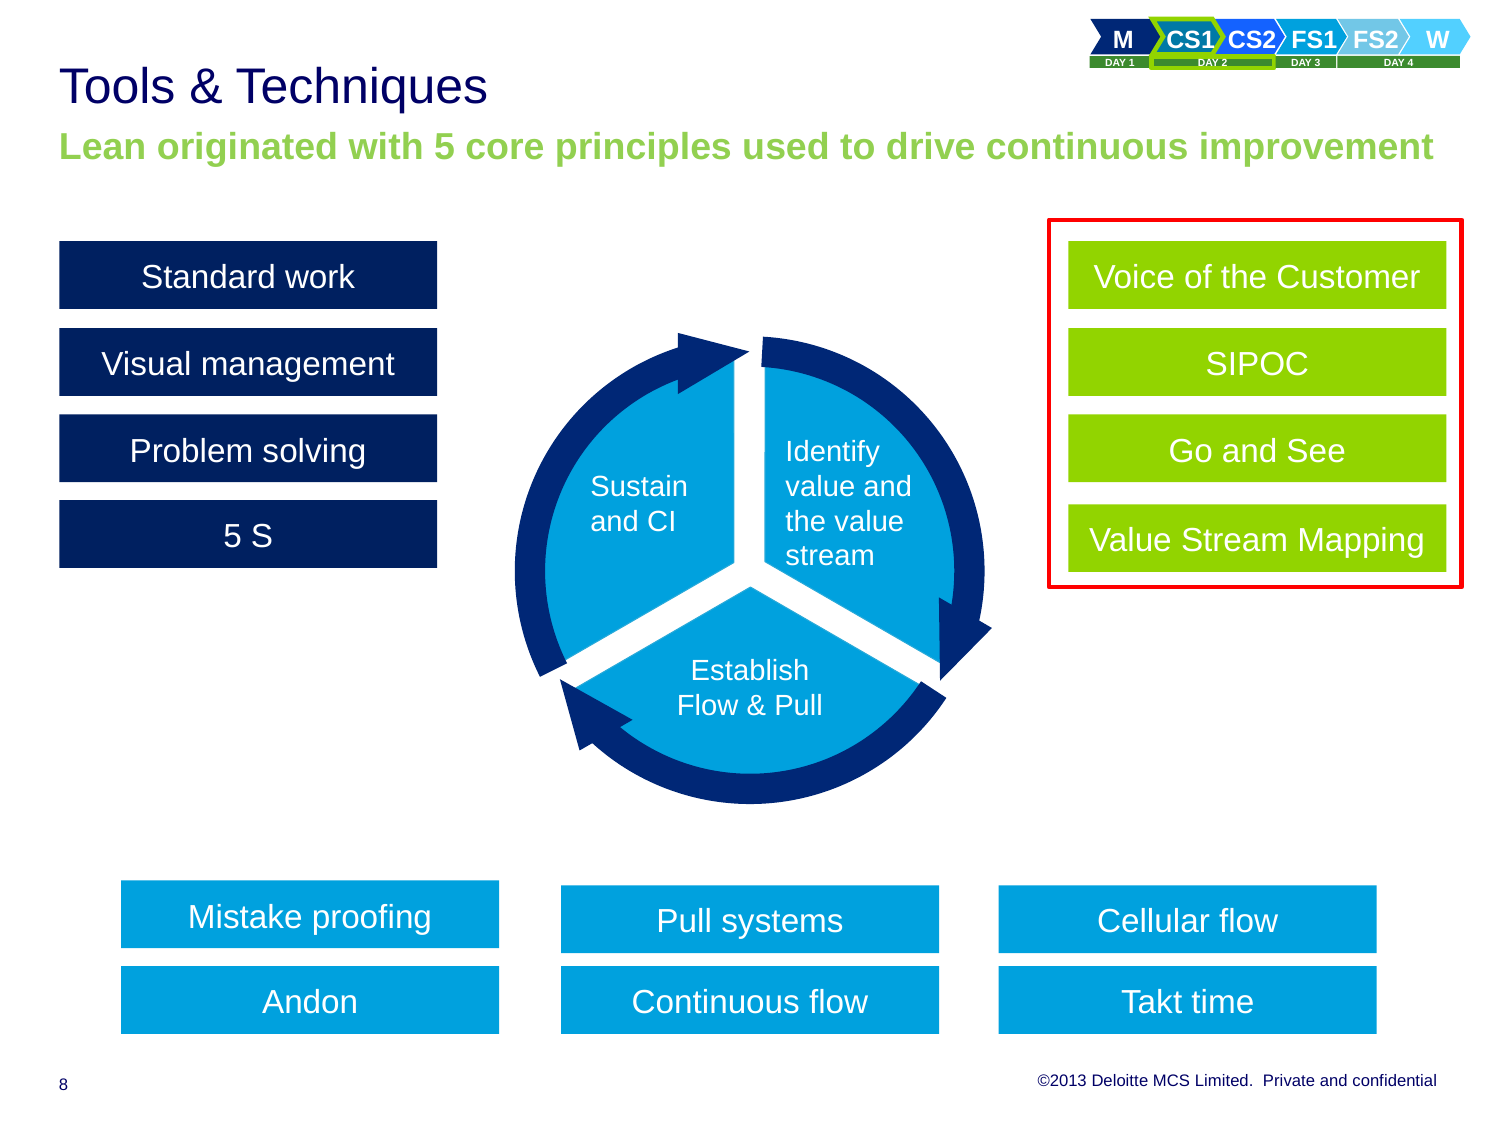

# Tools & Techniques Lean originated with 5 core principles used to drive continuous improvement

Standard work
Voice of the Customer

Identify value and the value stream
Sustain and CI
Establish Flow & Pull
Visual management
SIPOC
Problem solving
Go and See
5 S
Value Stream Mapping
Mistake proofing
Pull systems
Cellular flow
Andon
Continuous flow
Takt time
8